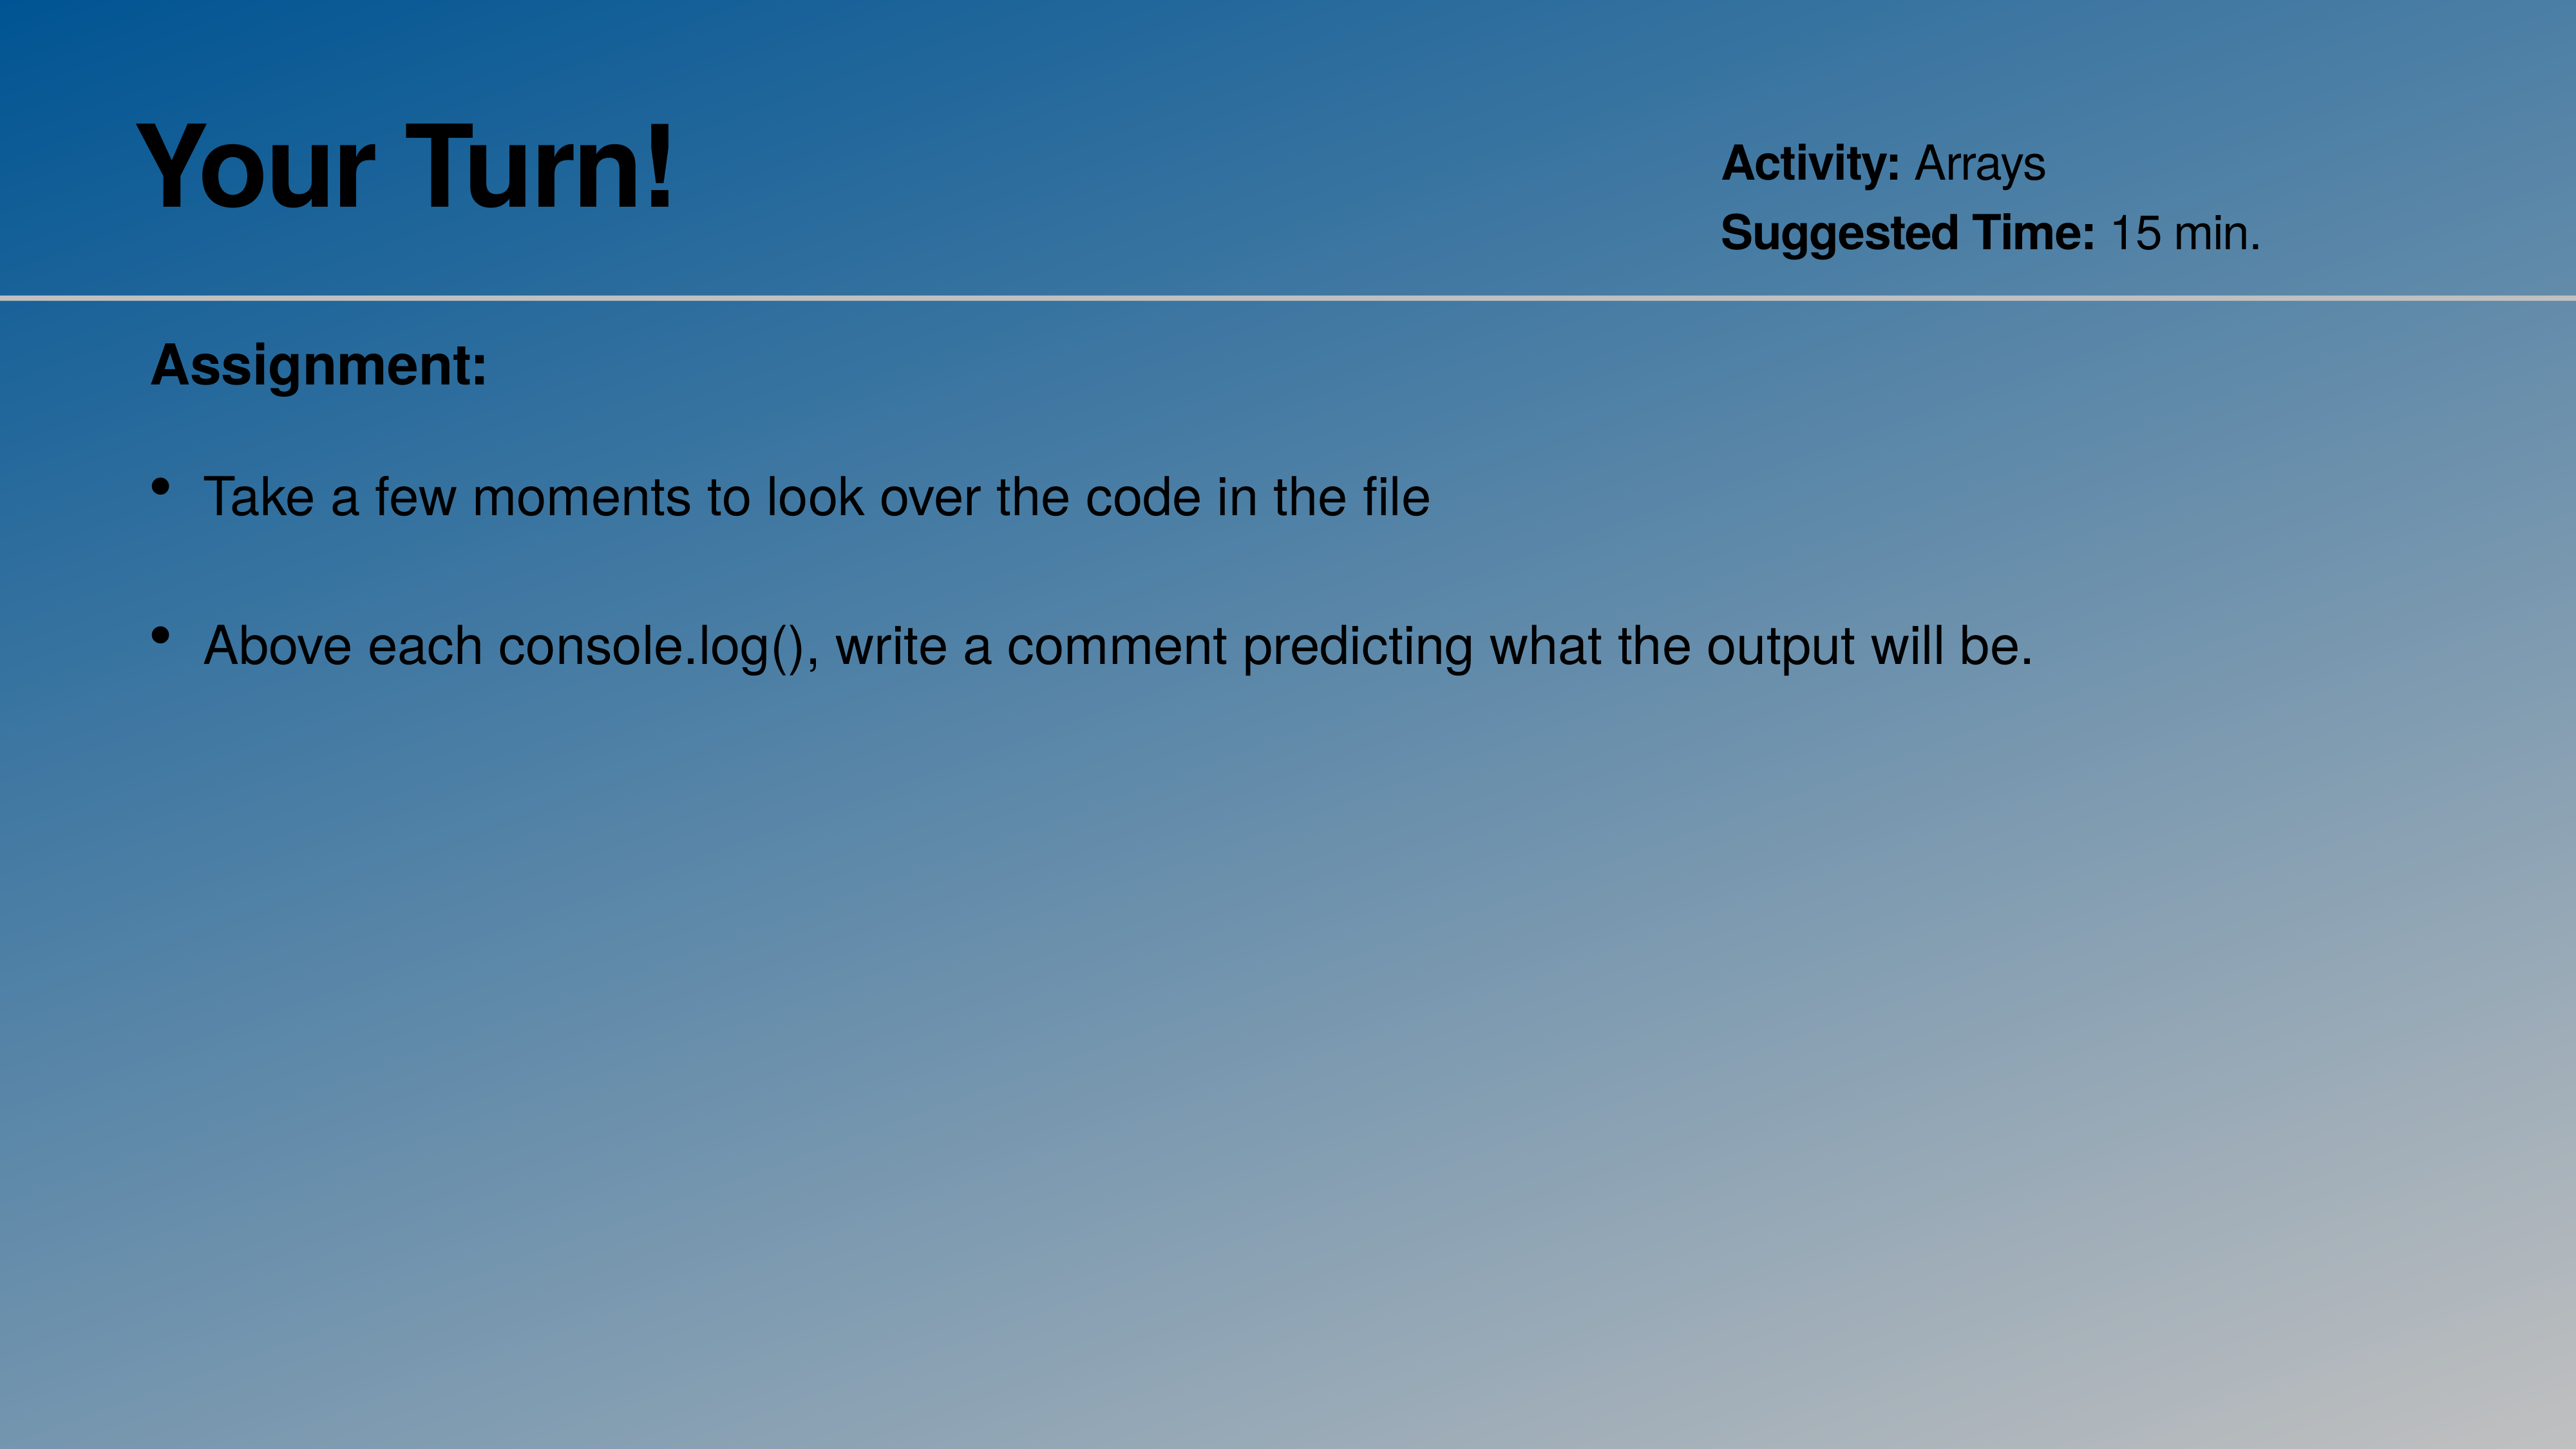

# Your Turn!
Activity: Arrays
Suggested Time: 15 min.
Assignment:
Take a few moments to look over the code in the file
Above each console.log(), write a comment predicting what the output will be.